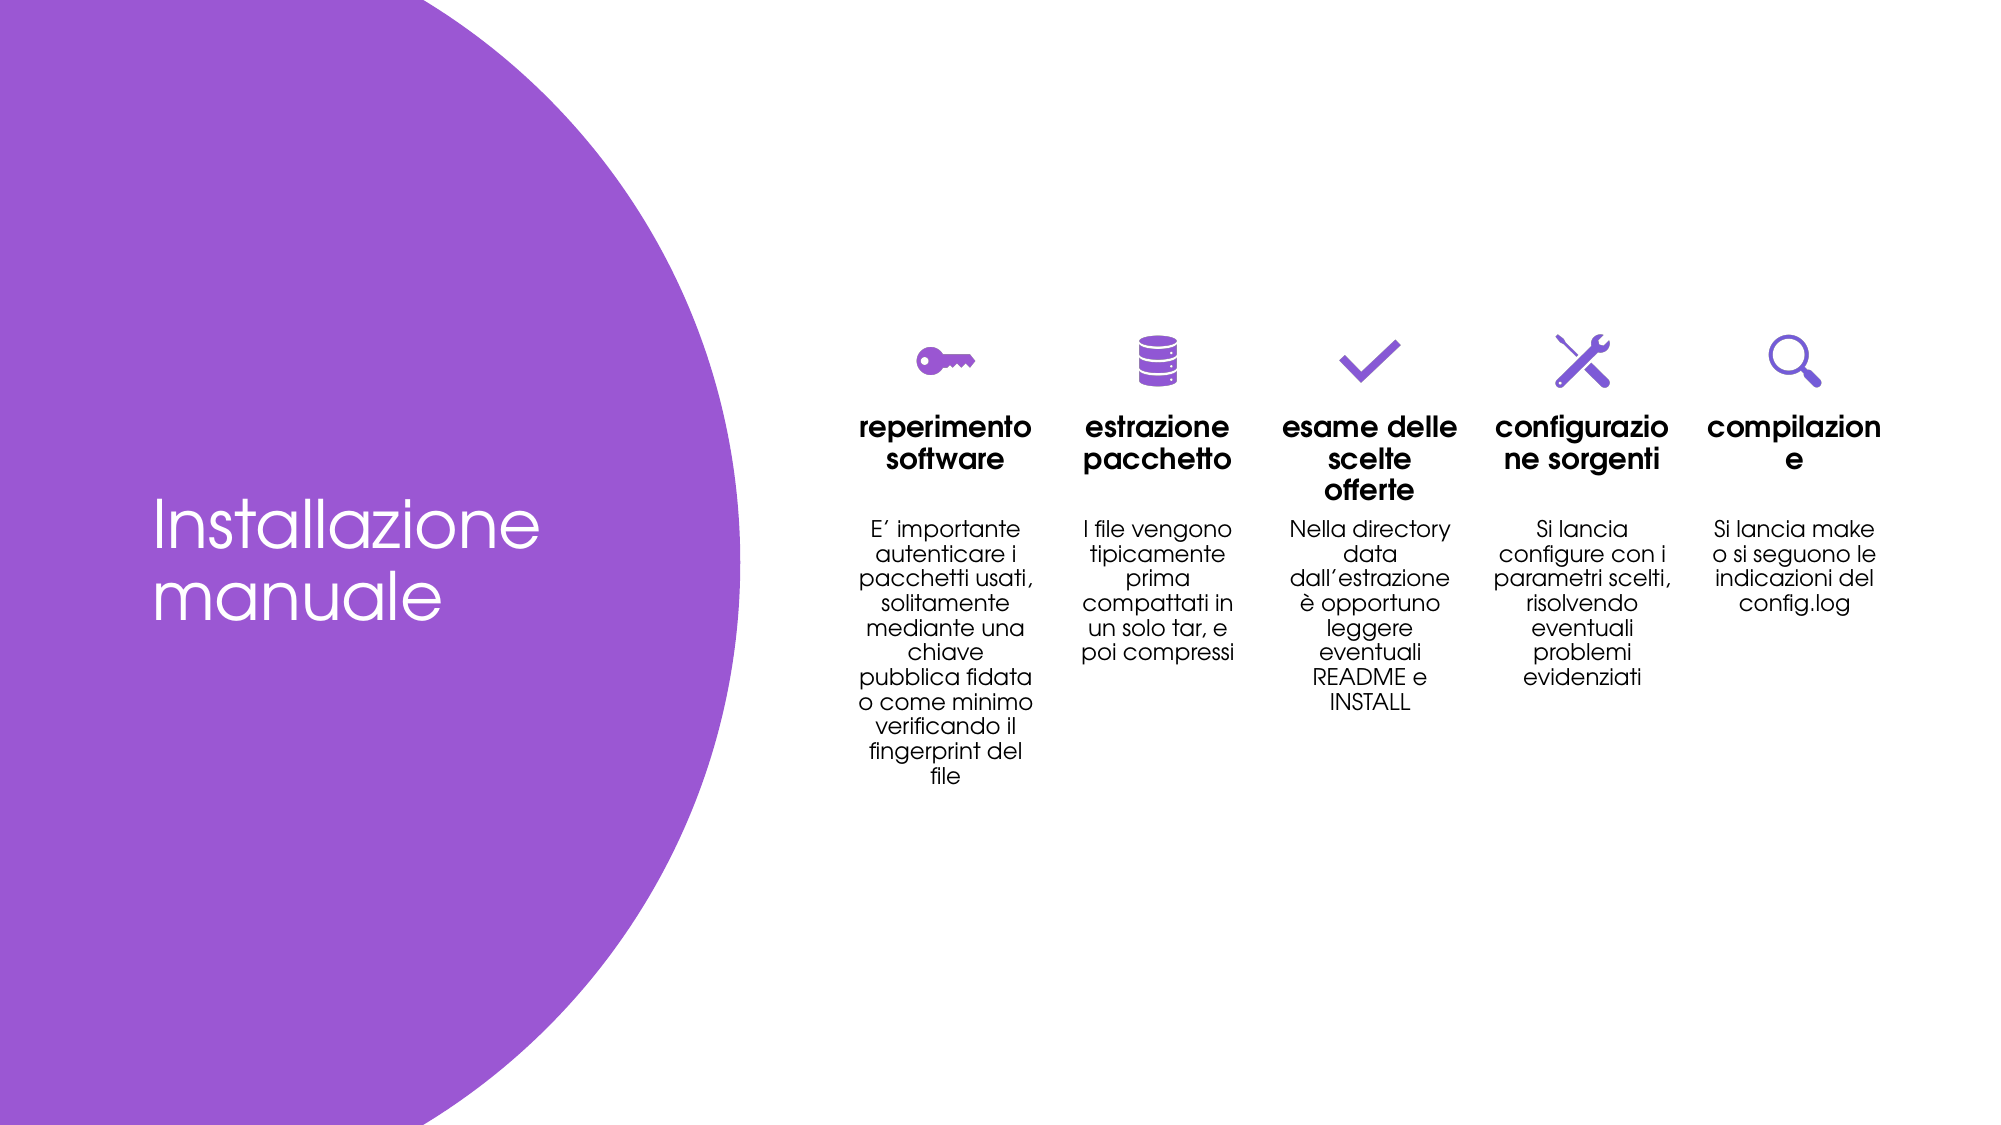

reperimento software
E’ importante autenticare i pacchetti usati, solitamente mediante una chiave pubblica fidata o come minimo verificando il fingerprint del file
estrazione pacchetto
I file vengono tipicamente prima compattati in un solo tar, e poi compressi
esame delle scelte offerte
Nella directory data dall’estrazione è opportuno leggere eventuali README e INSTALL
configurazione sorgenti
Si lancia configure con i parametri scelti, risolvendo eventuali problemi evidenziati
compilazione
Si lancia make o si seguono le indicazioni del config.log
# Installazione manuale